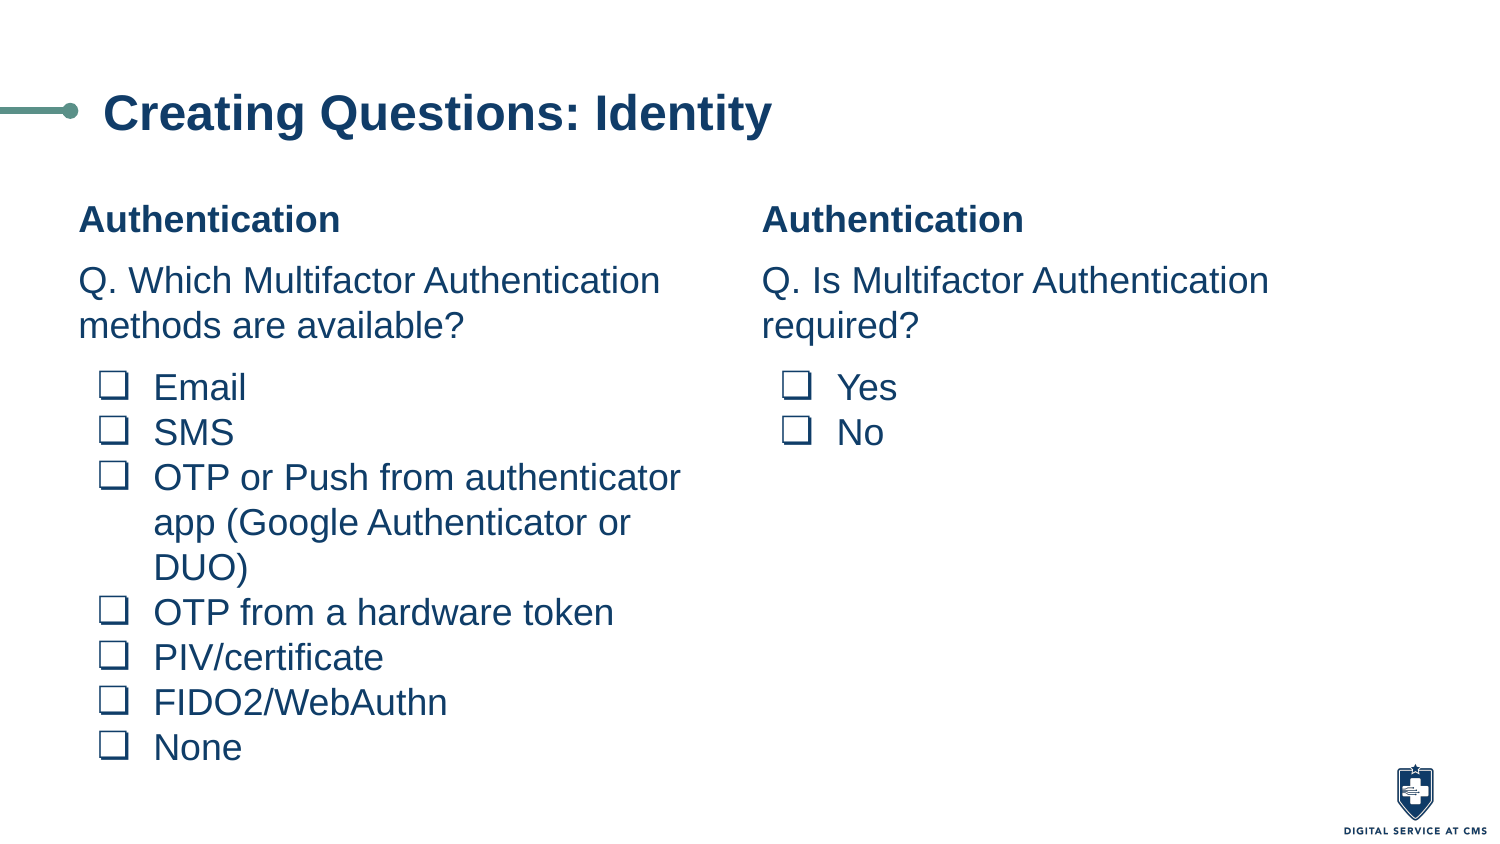

# Creating Questions: Identity
Authentication
Q. Which Multifactor Authentication methods are available?
Email
SMS
OTP or Push from authenticator app (Google Authenticator or DUO)
OTP from a hardware token
PIV/certificate
FIDO2/WebAuthn
None
Authentication
Q. Is Multifactor Authentication required?
Yes
No